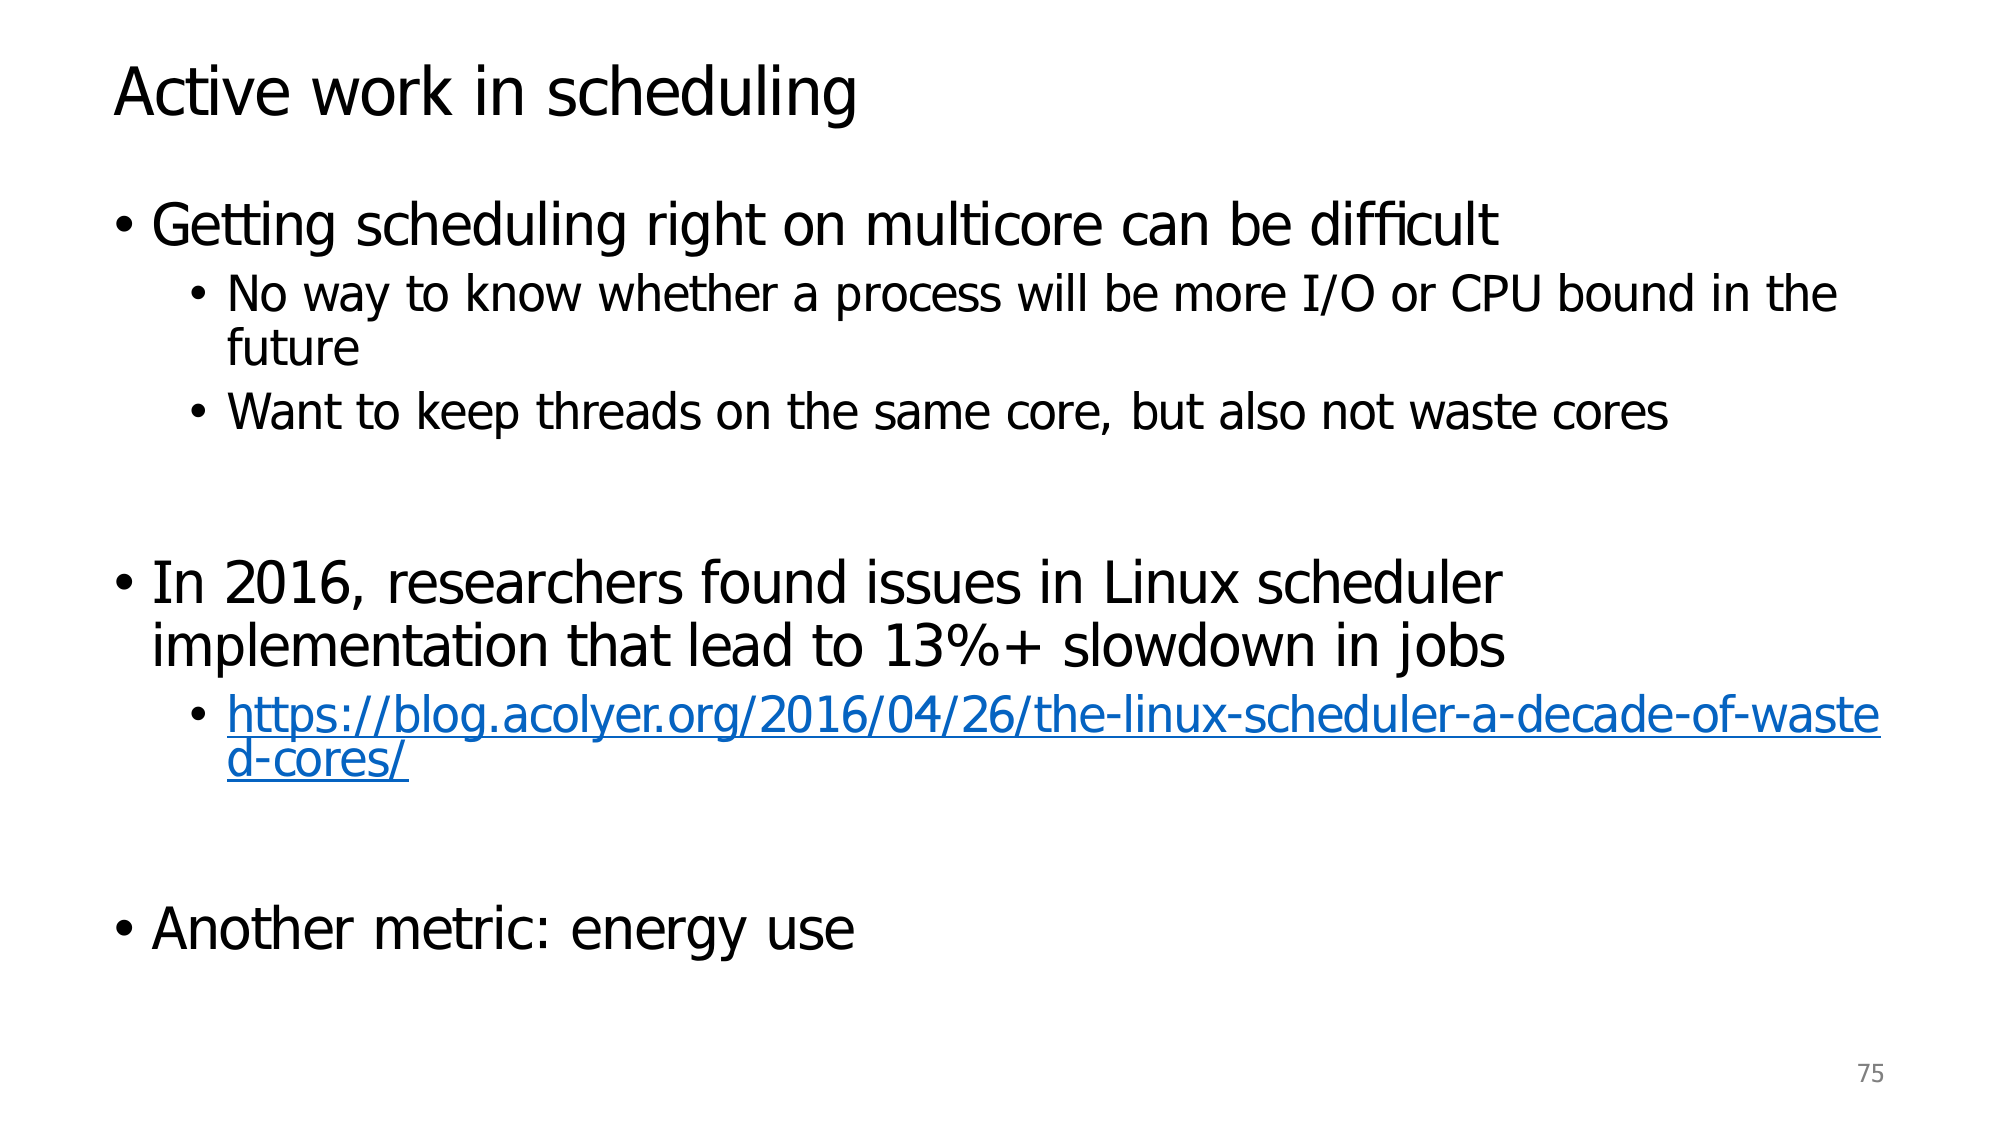

# Active work in scheduling
Getting scheduling right on multicore can be difficult
No way to know whether a process will be more I/O or CPU bound in the future
Want to keep threads on the same core, but also not waste cores

In 2016, researchers found issues in Linux scheduler implementation that lead to 13%+ slowdown in jobs
https://blog.acolyer.org/2016/04/26/the-linux-scheduler-a-decade-of-wasted-cores/

Another metric: energy use
75